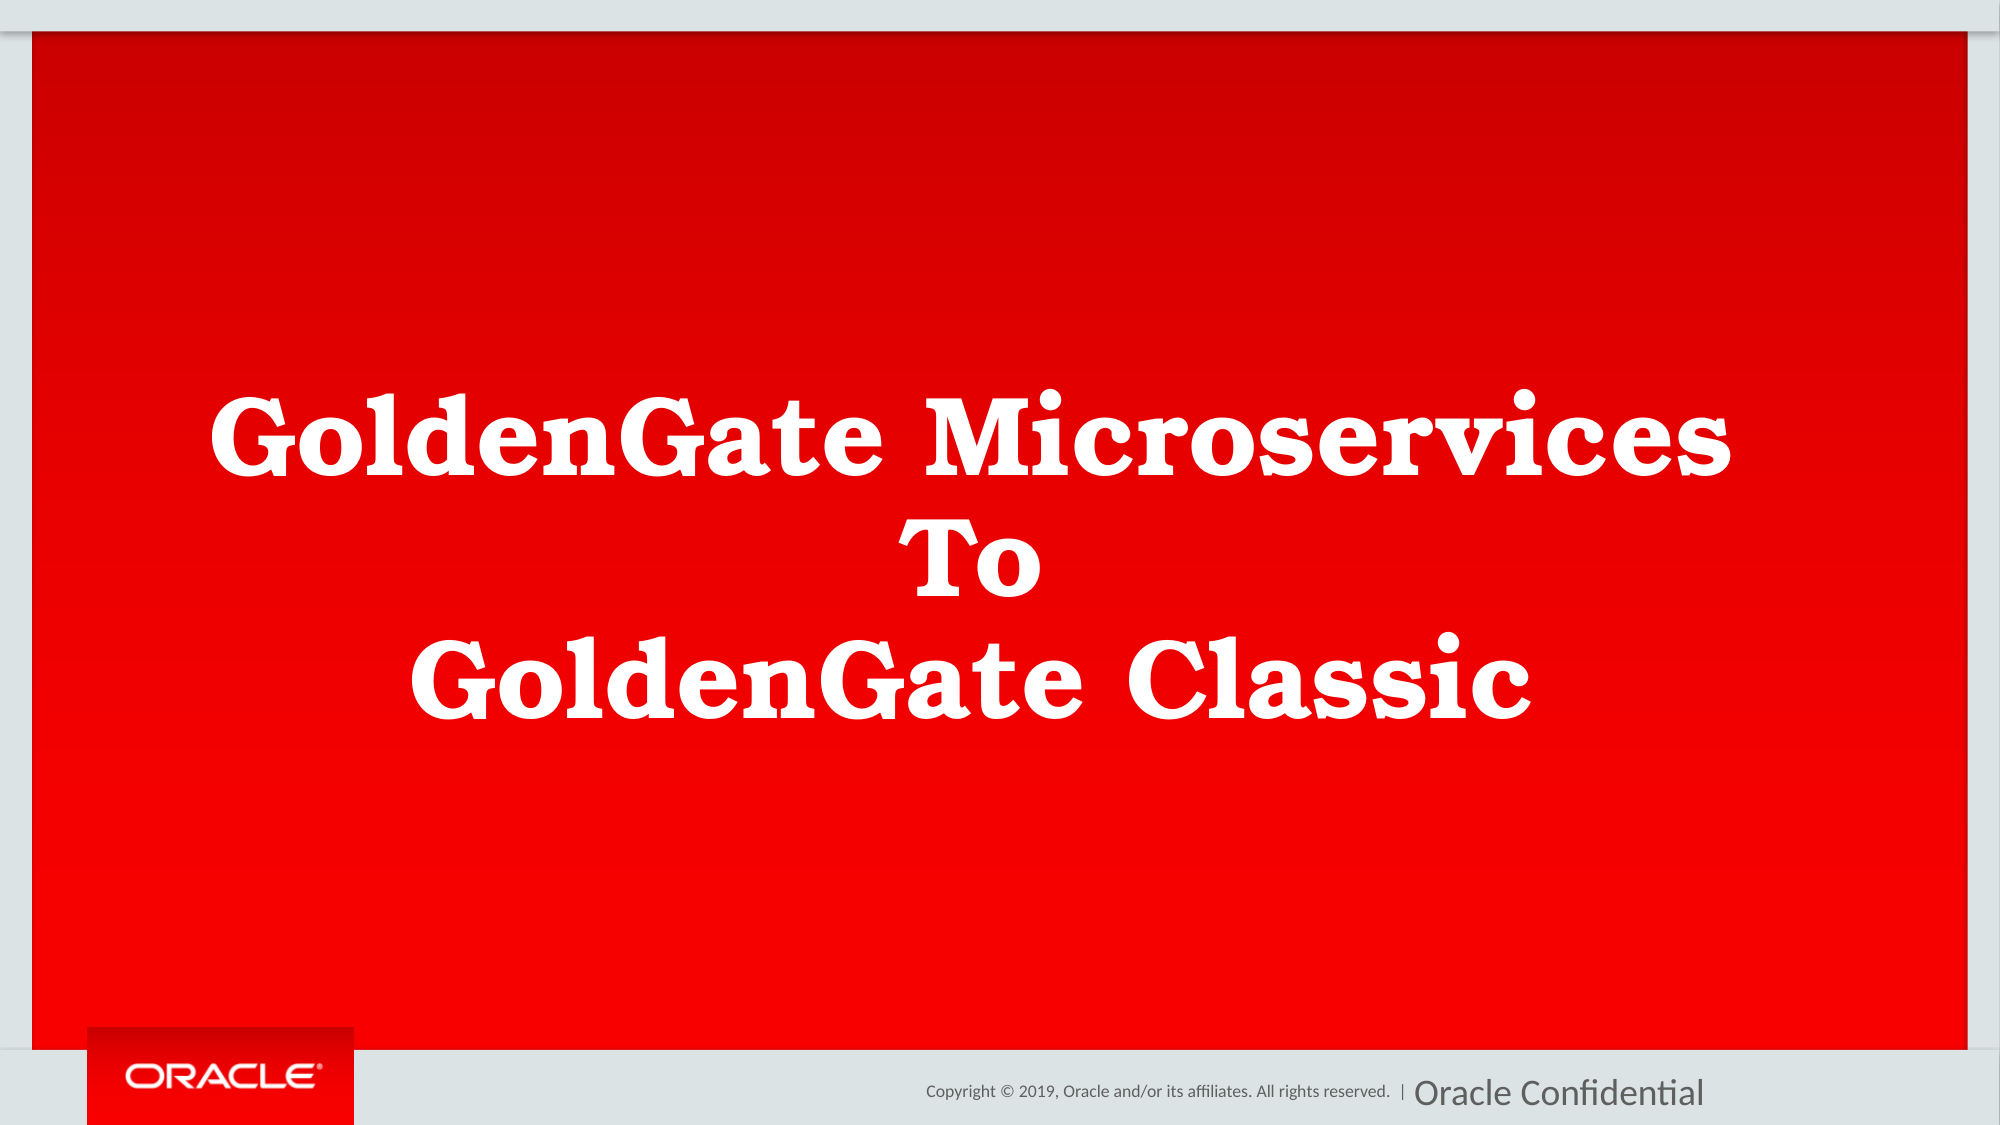

GoldenGate Microservices
To
GoldenGate Classic
Oracle Confidential